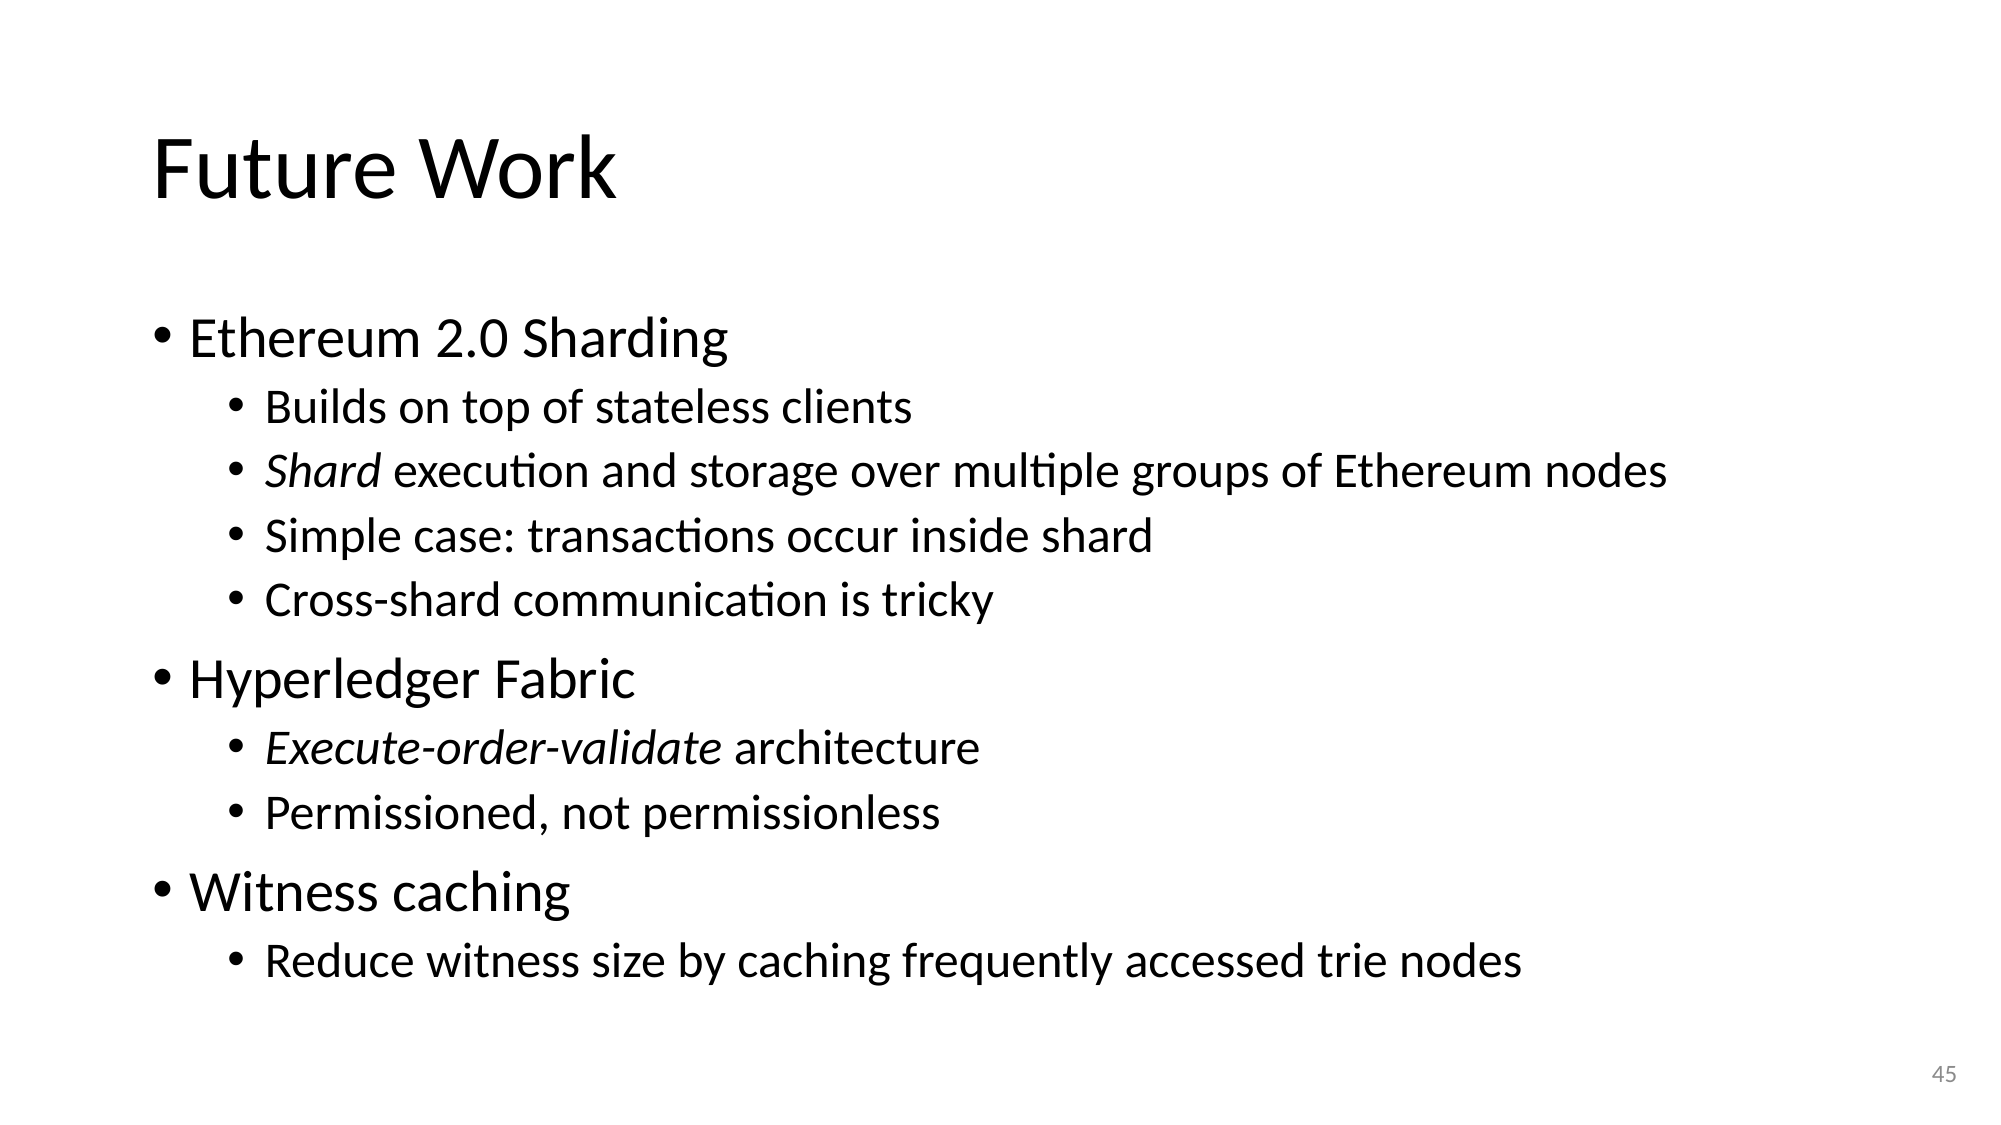

# Future Work
Ethereum 2.0 Sharding
Builds on top of stateless clients
Shard execution and storage over multiple groups of Ethereum nodes
Simple case: transactions occur inside shard
Cross-shard communication is tricky
Hyperledger Fabric
Execute-order-validate architecture
Permissioned, not permissionless
Witness caching
Reduce witness size by caching frequently accessed trie nodes
45